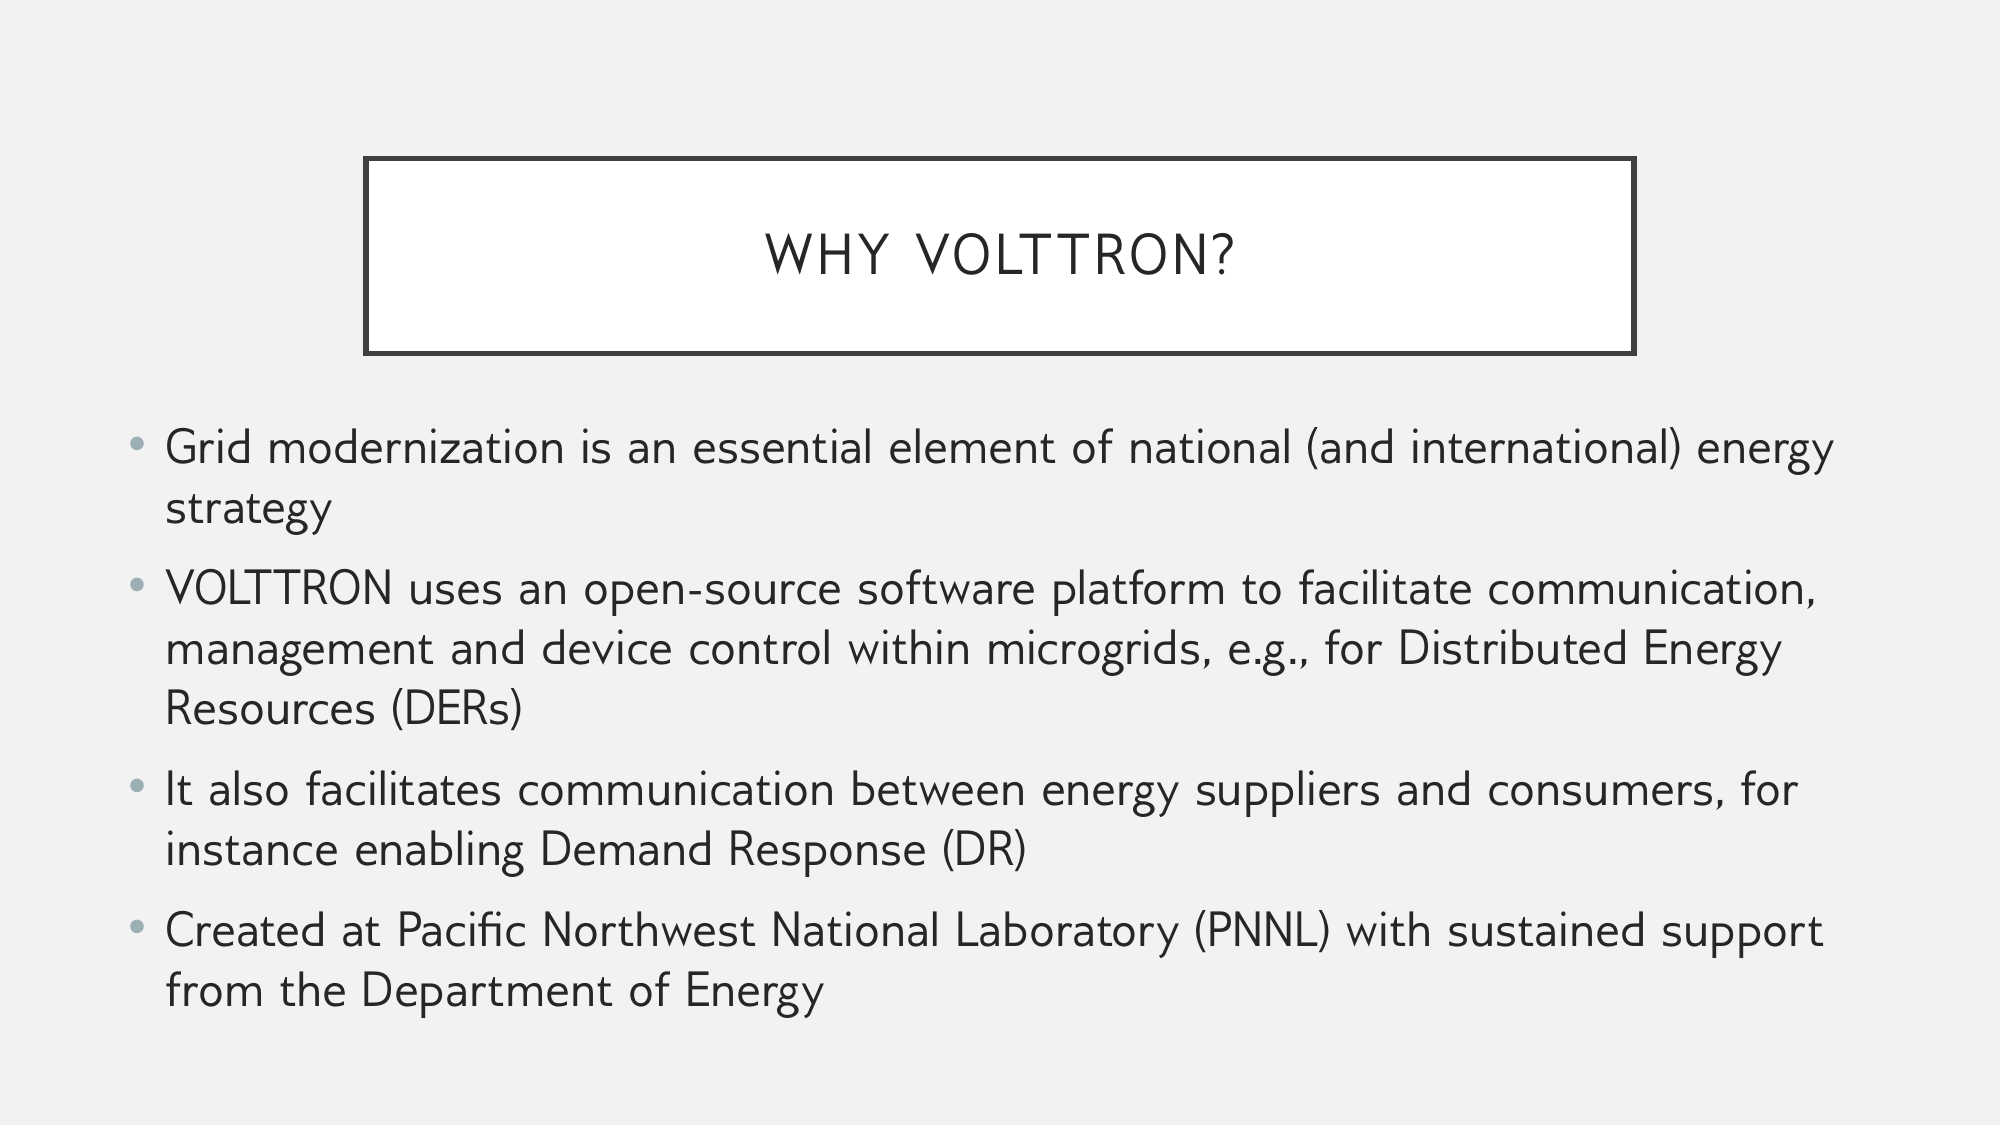

# WHY VOLTTRON?
Grid modernization is an essential element of national (and international) energy strategy
VOLTTRON uses an open-source software platform to facilitate communication, management and device control within microgrids, e.g., for Distributed Energy Resources (DERs)
It also facilitates communication between energy suppliers and consumers, for instance enabling Demand Response (DR)
Created at Pacific Northwest National Laboratory (PNNL) with sustained support from the Department of Energy